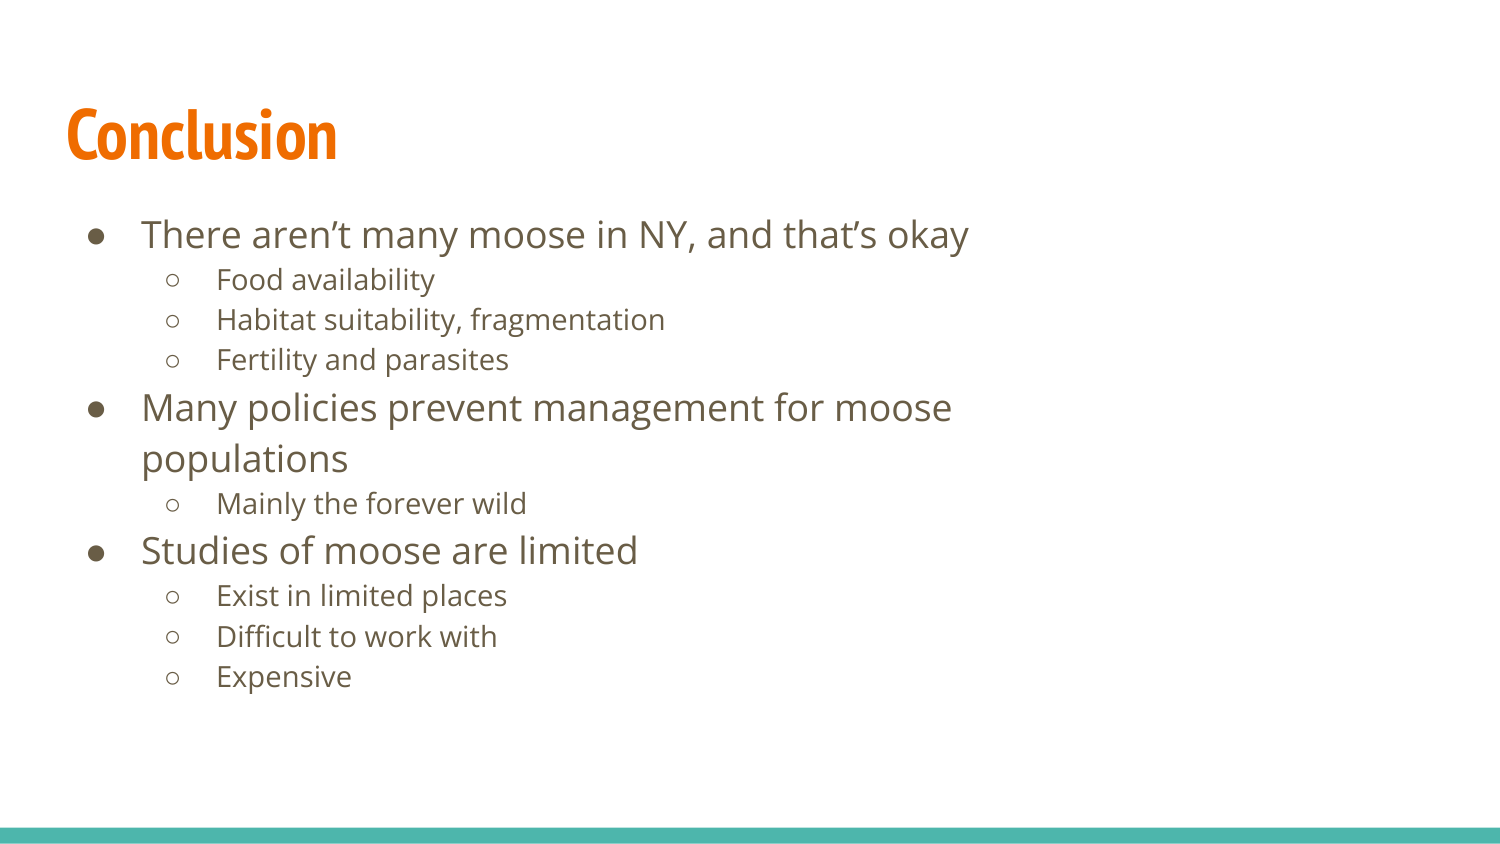

# Conclusion
There aren’t many moose in NY, and that’s okay
Food availability
Habitat suitability, fragmentation
Fertility and parasites
Many policies prevent management for moose populations
Mainly the forever wild
Studies of moose are limited
Exist in limited places
Difficult to work with
Expensive